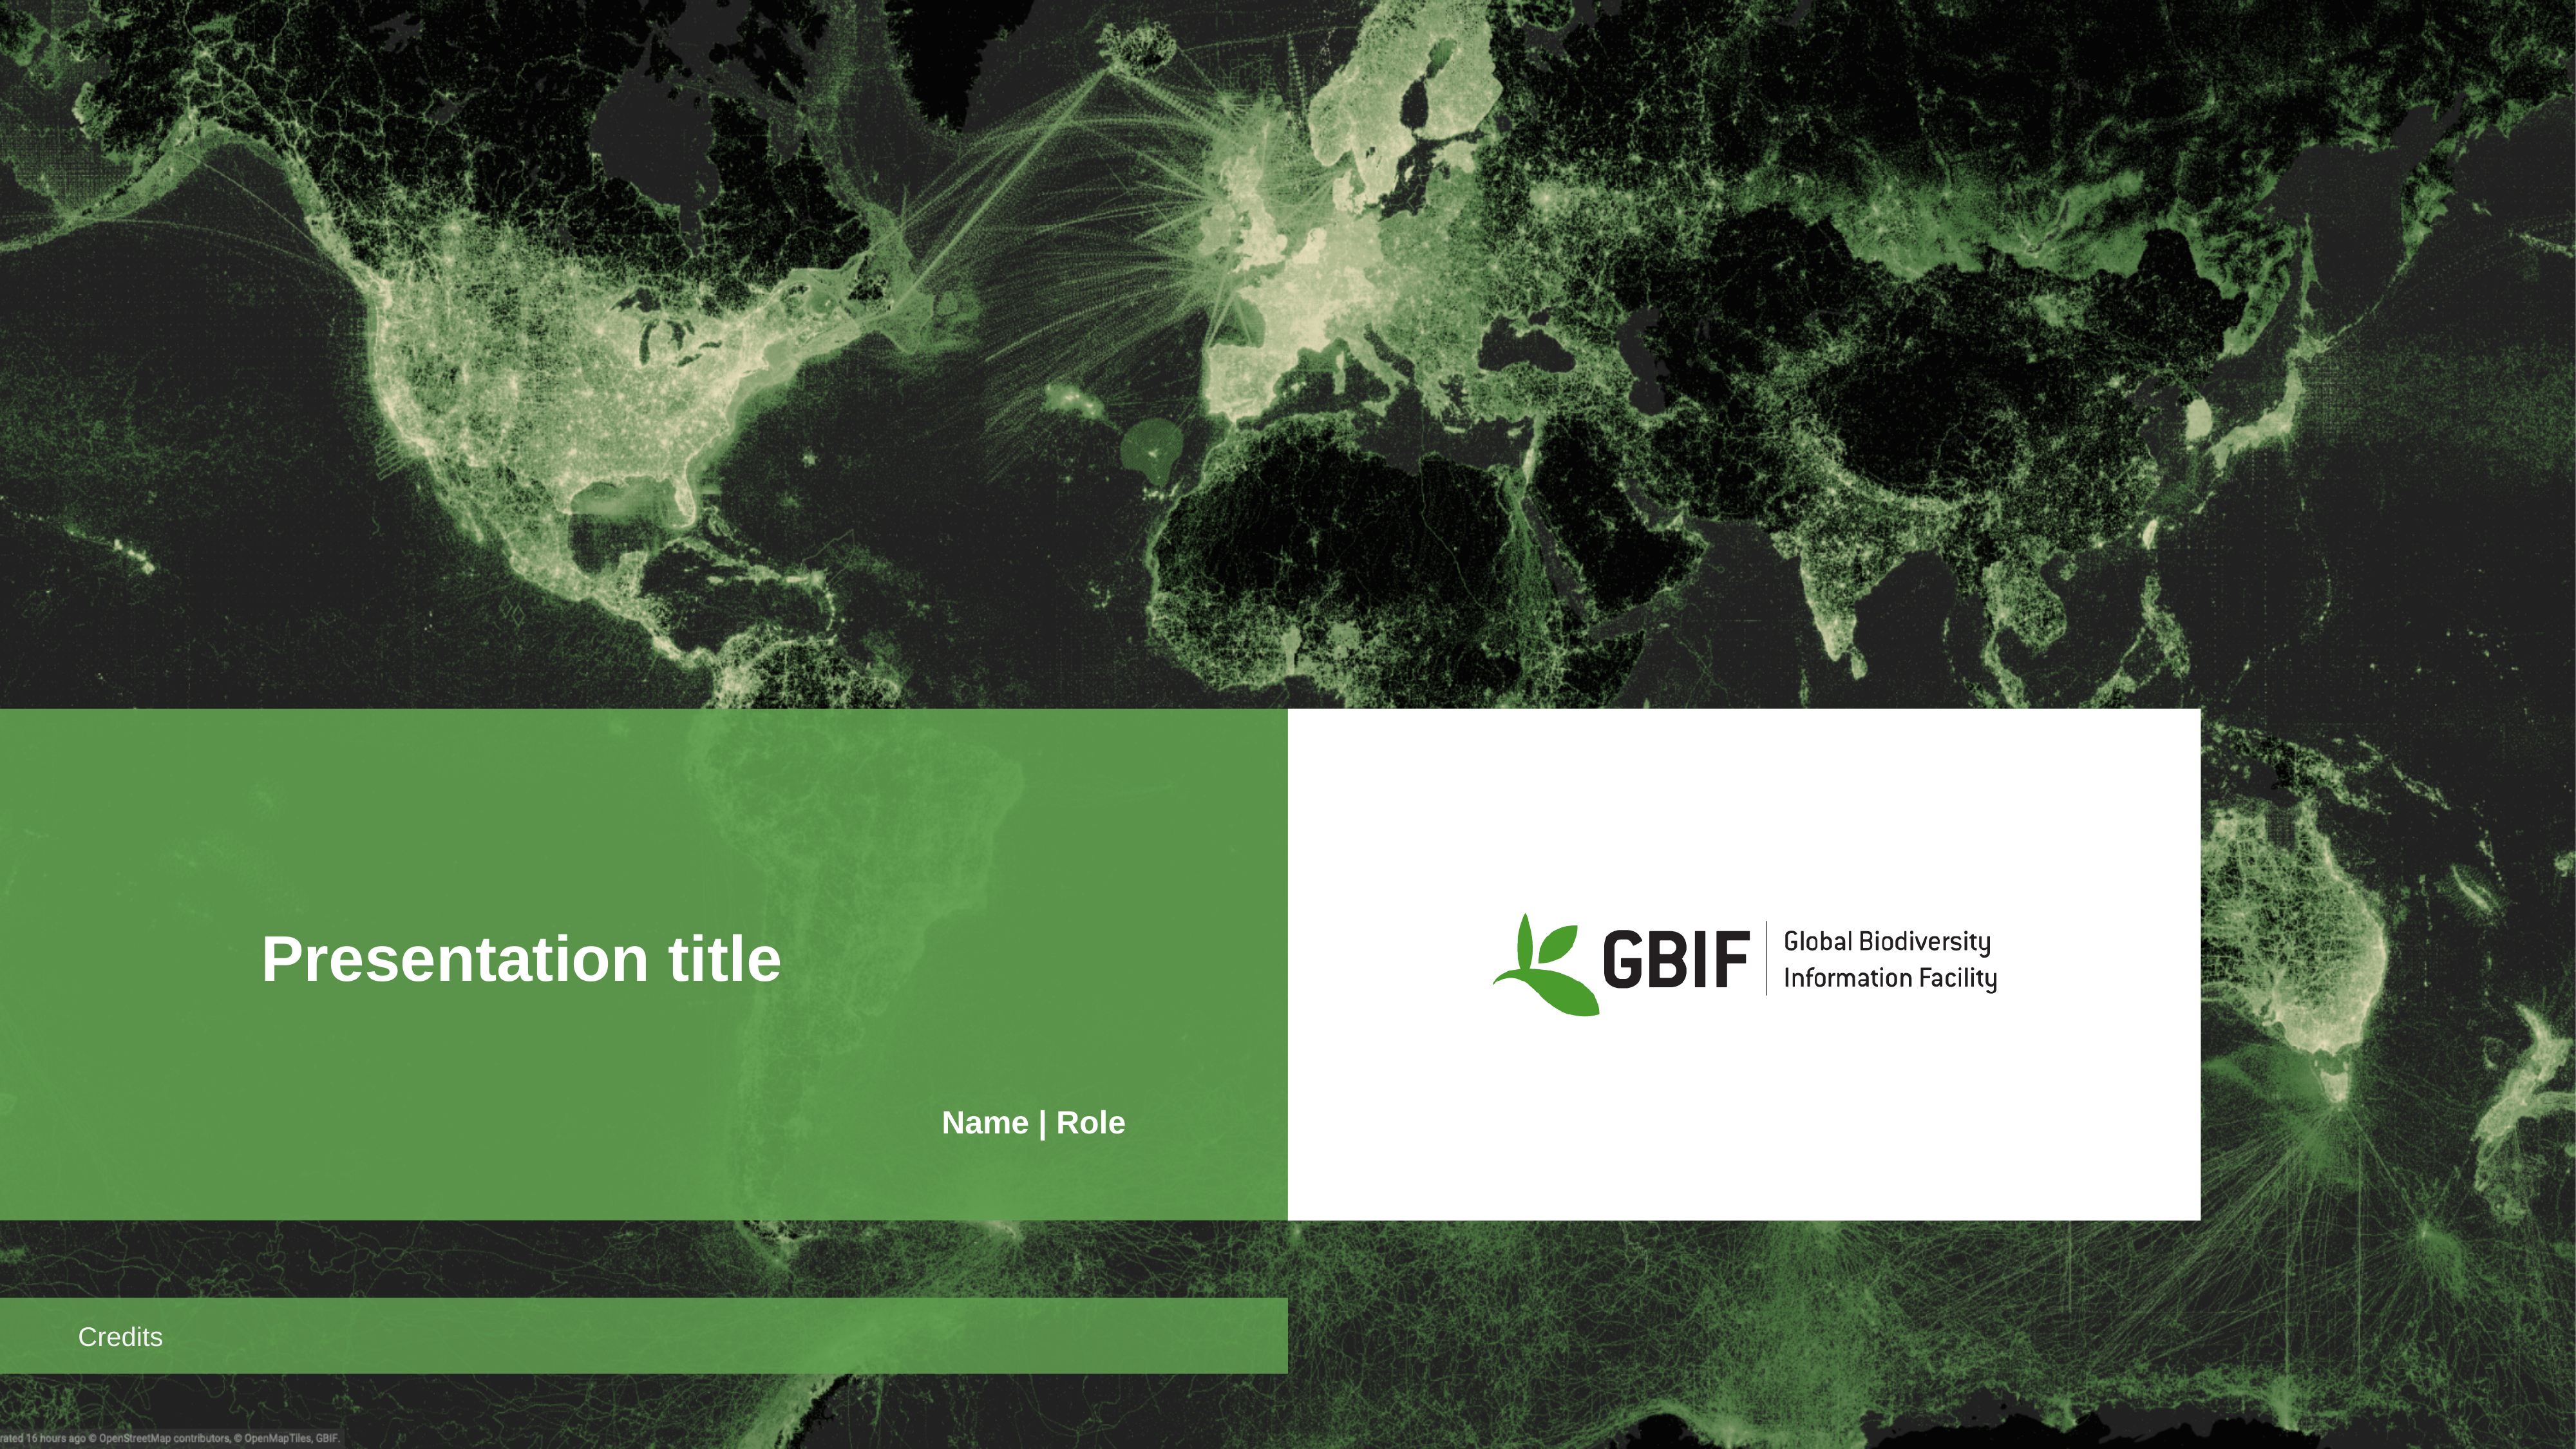

# Presentation title
Name | Role
Credits